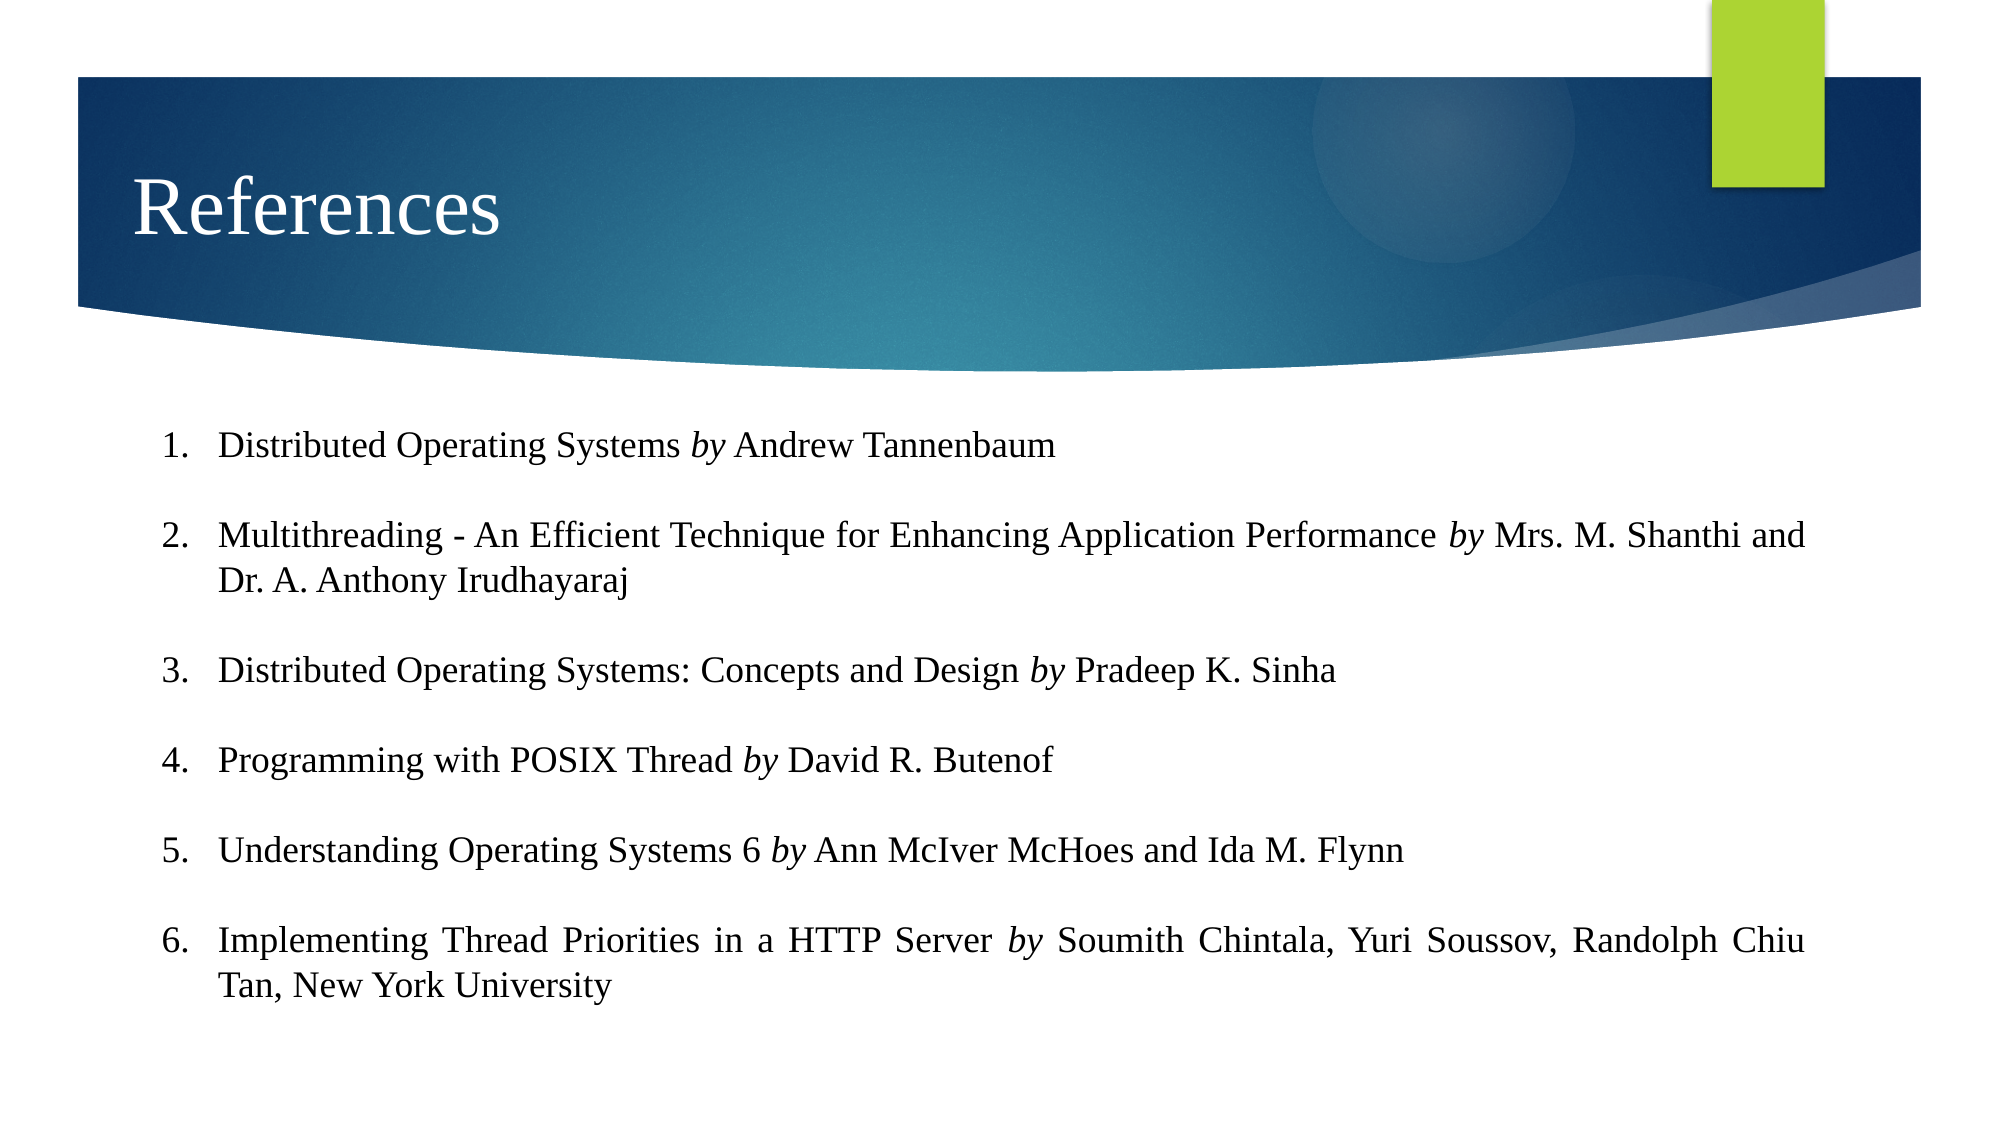

References
Distributed Operating Systems by Andrew Tannenbaum

Multithreading - An Efficient Technique for Enhancing Application Performance by Mrs. M. Shanthi and Dr. A. Anthony Irudhayaraj

Distributed Operating Systems: Concepts and Design by Pradeep K. Sinha

Programming with POSIX Thread by David R. Butenof

Understanding Operating Systems 6 by Ann McIver McHoes and Ida M. Flynn

Implementing Thread Priorities in a HTTP Server by Soumith Chintala, Yuri Soussov, Randolph Chiu Tan, New York University